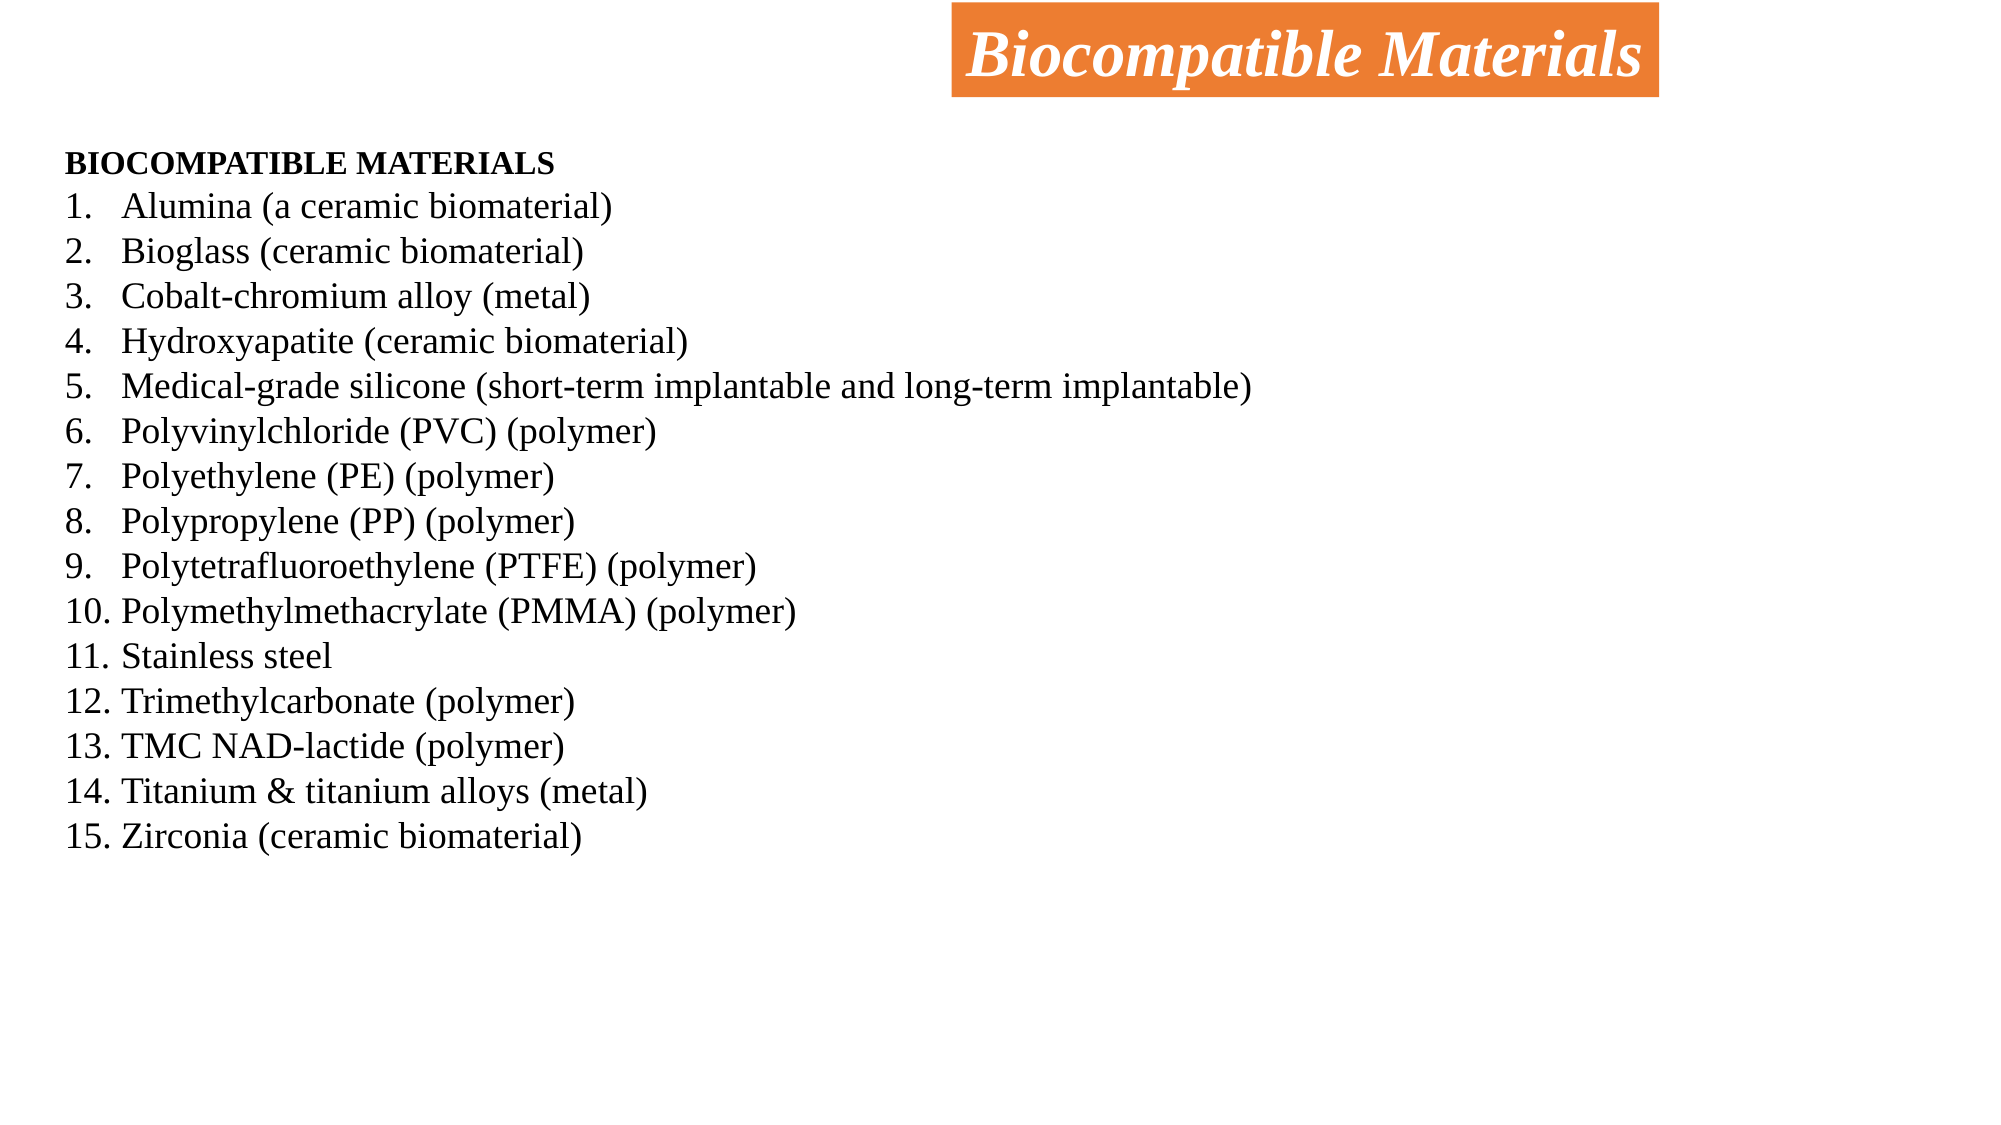

Biocompatible Materials
BIOCOMPATIBLE MATERIALS
Alumina (a ceramic biomaterial)
Bioglass (ceramic biomaterial)
Cobalt-chromium alloy (metal)
Hydroxyapatite (ceramic biomaterial)
Medical-grade silicone (short-term implantable and long-term implantable)
Polyvinylchloride (PVC) (polymer)
Polyethylene (PE) (polymer)
Polypropylene (PP) (polymer)
Polytetrafluoroethylene (PTFE) (polymer)
Polymethylmethacrylate (PMMA) (polymer)
Stainless steel
Trimethylcarbonate (polymer)
TMC NAD-lactide (polymer)
Titanium & titanium alloys (metal)
Zirconia (ceramic biomaterial)